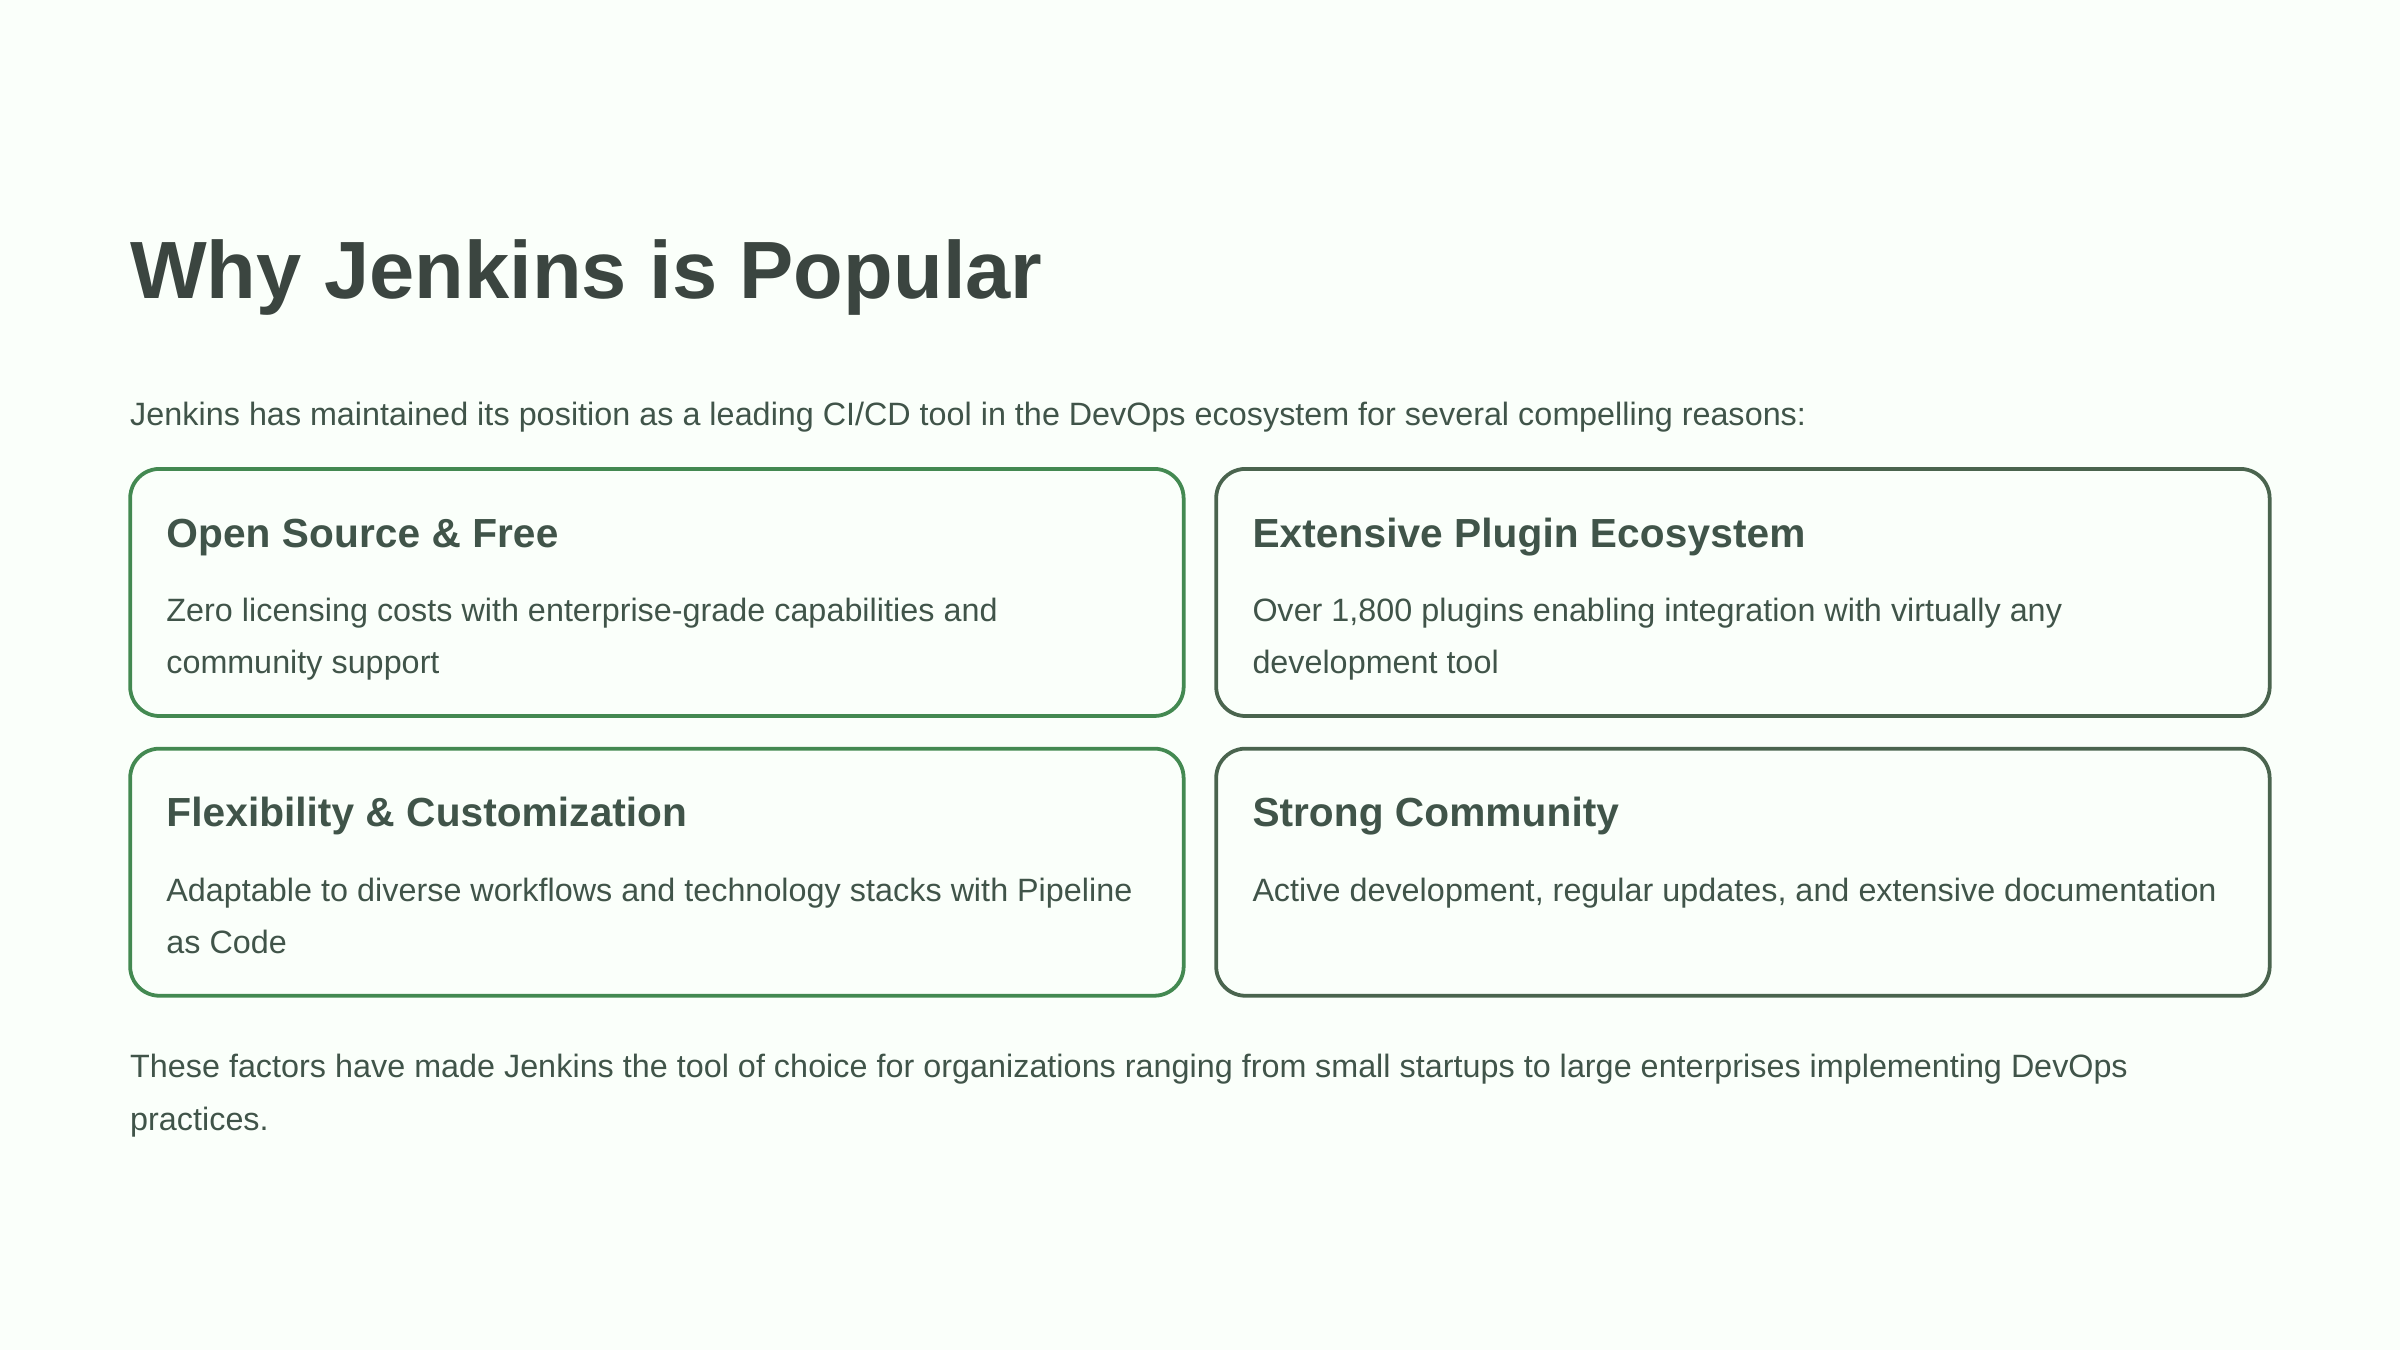

Why Jenkins is Popular
Jenkins has maintained its position as a leading CI/CD tool in the DevOps ecosystem for several compelling reasons:

Open Source & Free
Extensive Plugin Ecosystem
Zero licensing costs with enterprise-grade capabilities and community support
Over 1,800 plugins enabling integration with virtually any development tool

Flexibility & Customization
Strong Community
Adaptable to diverse workflows and technology stacks with Pipeline as Code
Active development, regular updates, and extensive documentation
These factors have made Jenkins the tool of choice for organizations ranging from small startups to large enterprises implementing DevOps practices.